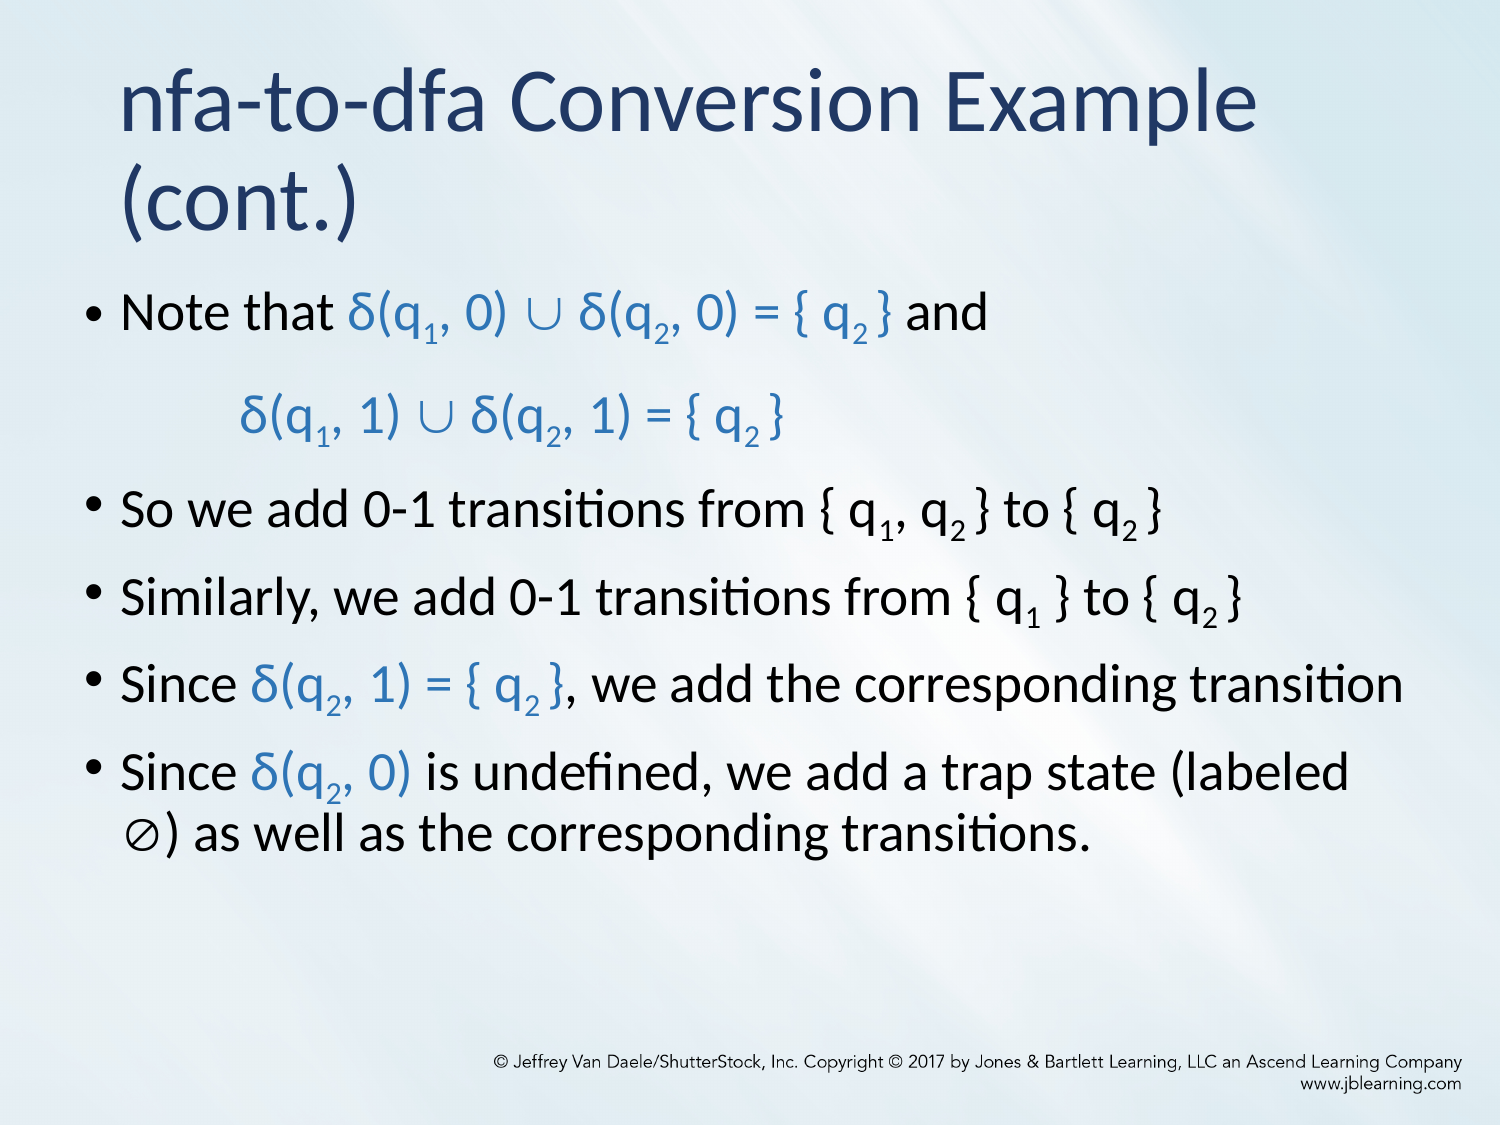

# nfa-to-dfa Conversion Example (cont.)
Note that δ(q1, 0) ∪ δ(q2, 0) = { q2 } and
	 δ(q1, 1) ∪ δ(q2, 1) = { q2 }
So we add 0-1 transitions from { q1, q2 } to { q2 }
Similarly, we add 0-1 transitions from { q1 } to { q2 }
Since δ(q2, 1) = { q2 }, we add the corresponding transition
Since δ(q2, 0) is undefined, we add a trap state (labeled ∅) as well as the corresponding transitions.